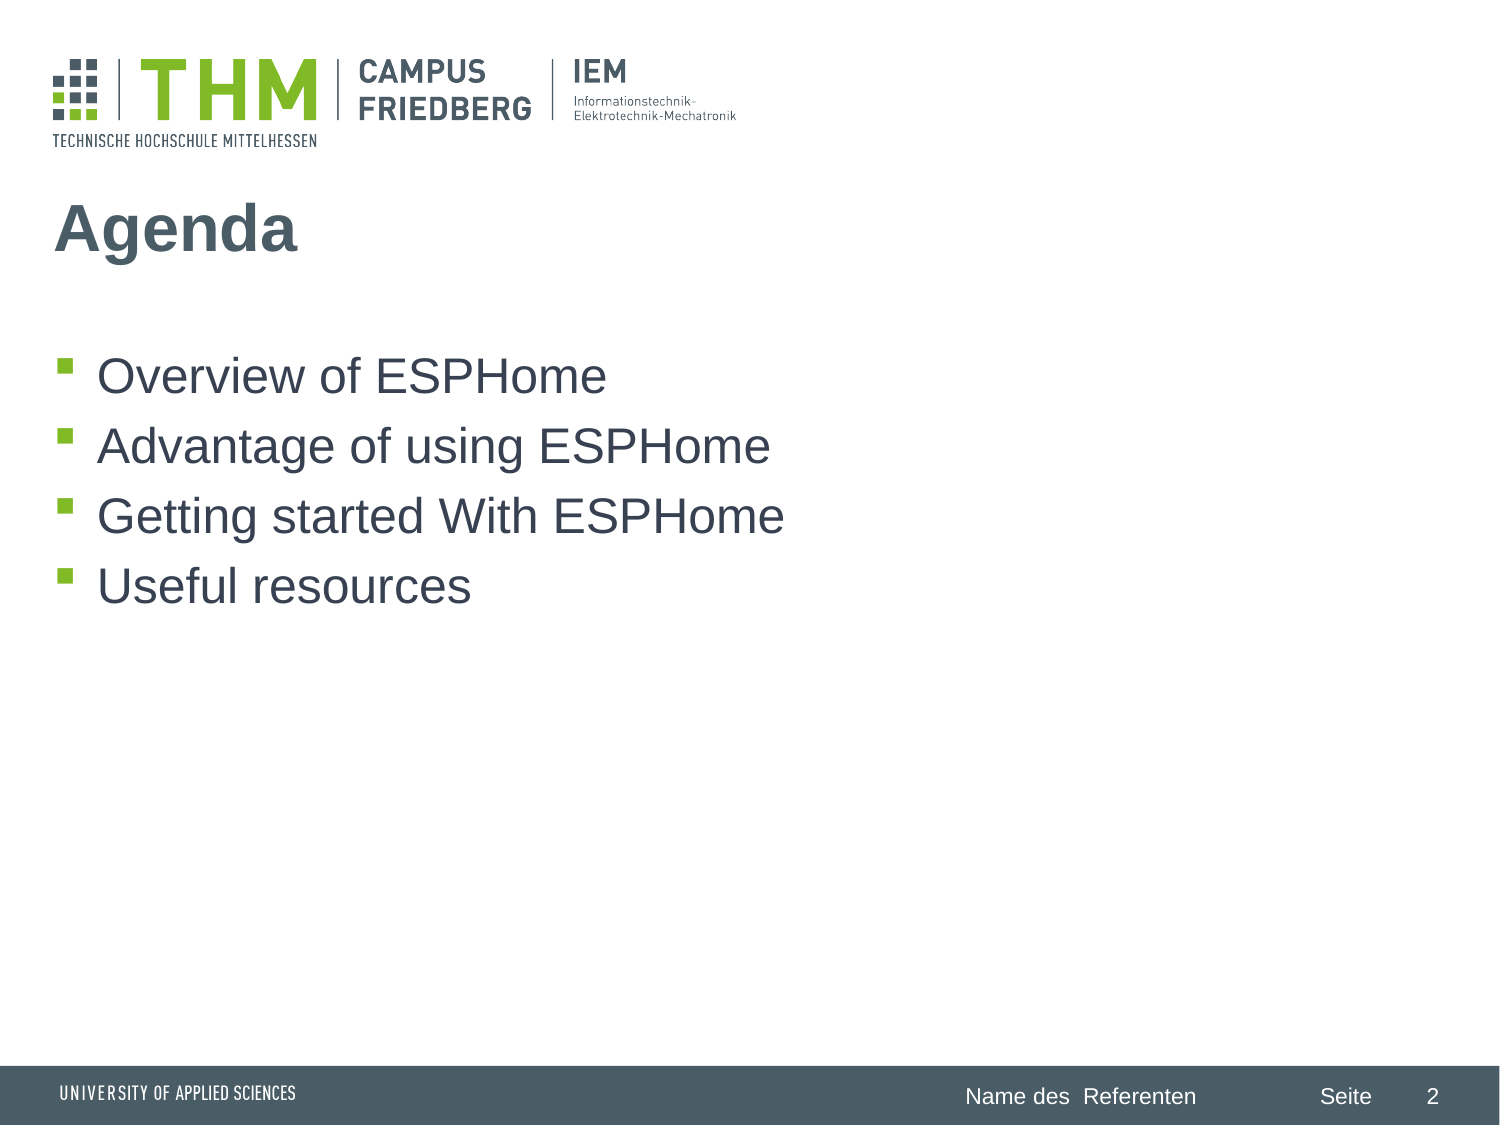

# Agenda

Overview of ESPHome
Advantage of using ESPHome
Getting started With ESPHome
Useful resources
2